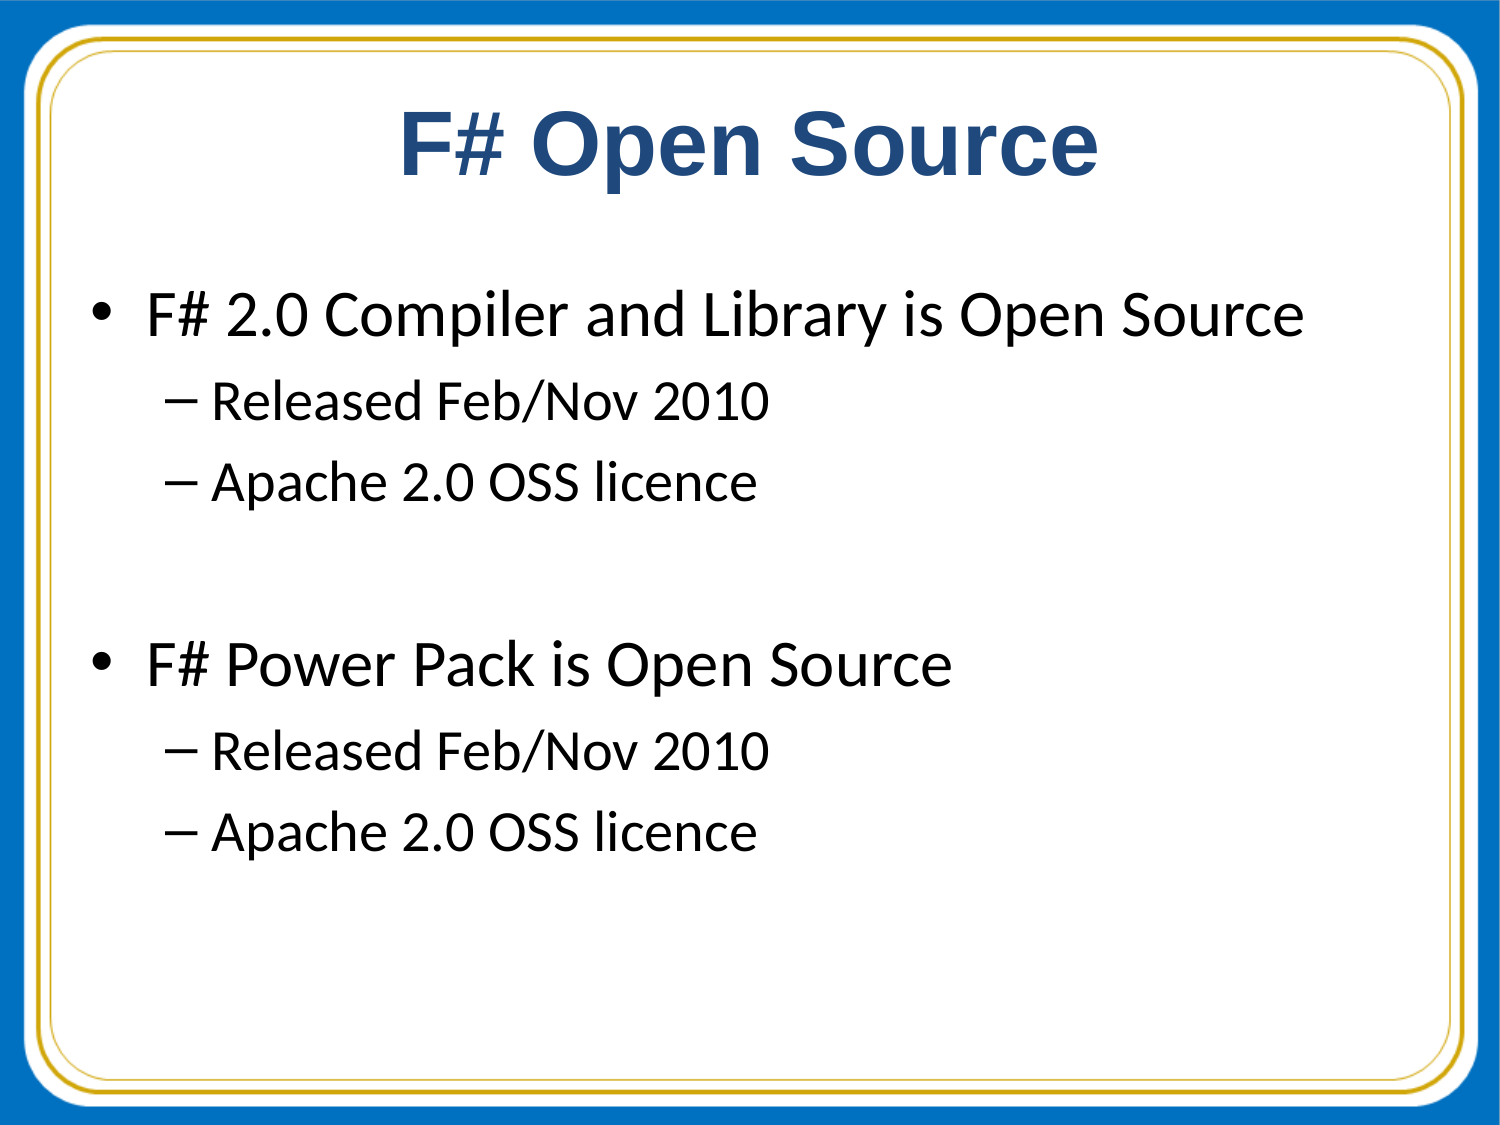

# F# Open Source
F# 2.0 Compiler and Library is Open Source
Released Feb/Nov 2010
Apache 2.0 OSS licence

F# Power Pack is Open Source
Released Feb/Nov 2010
Apache 2.0 OSS licence